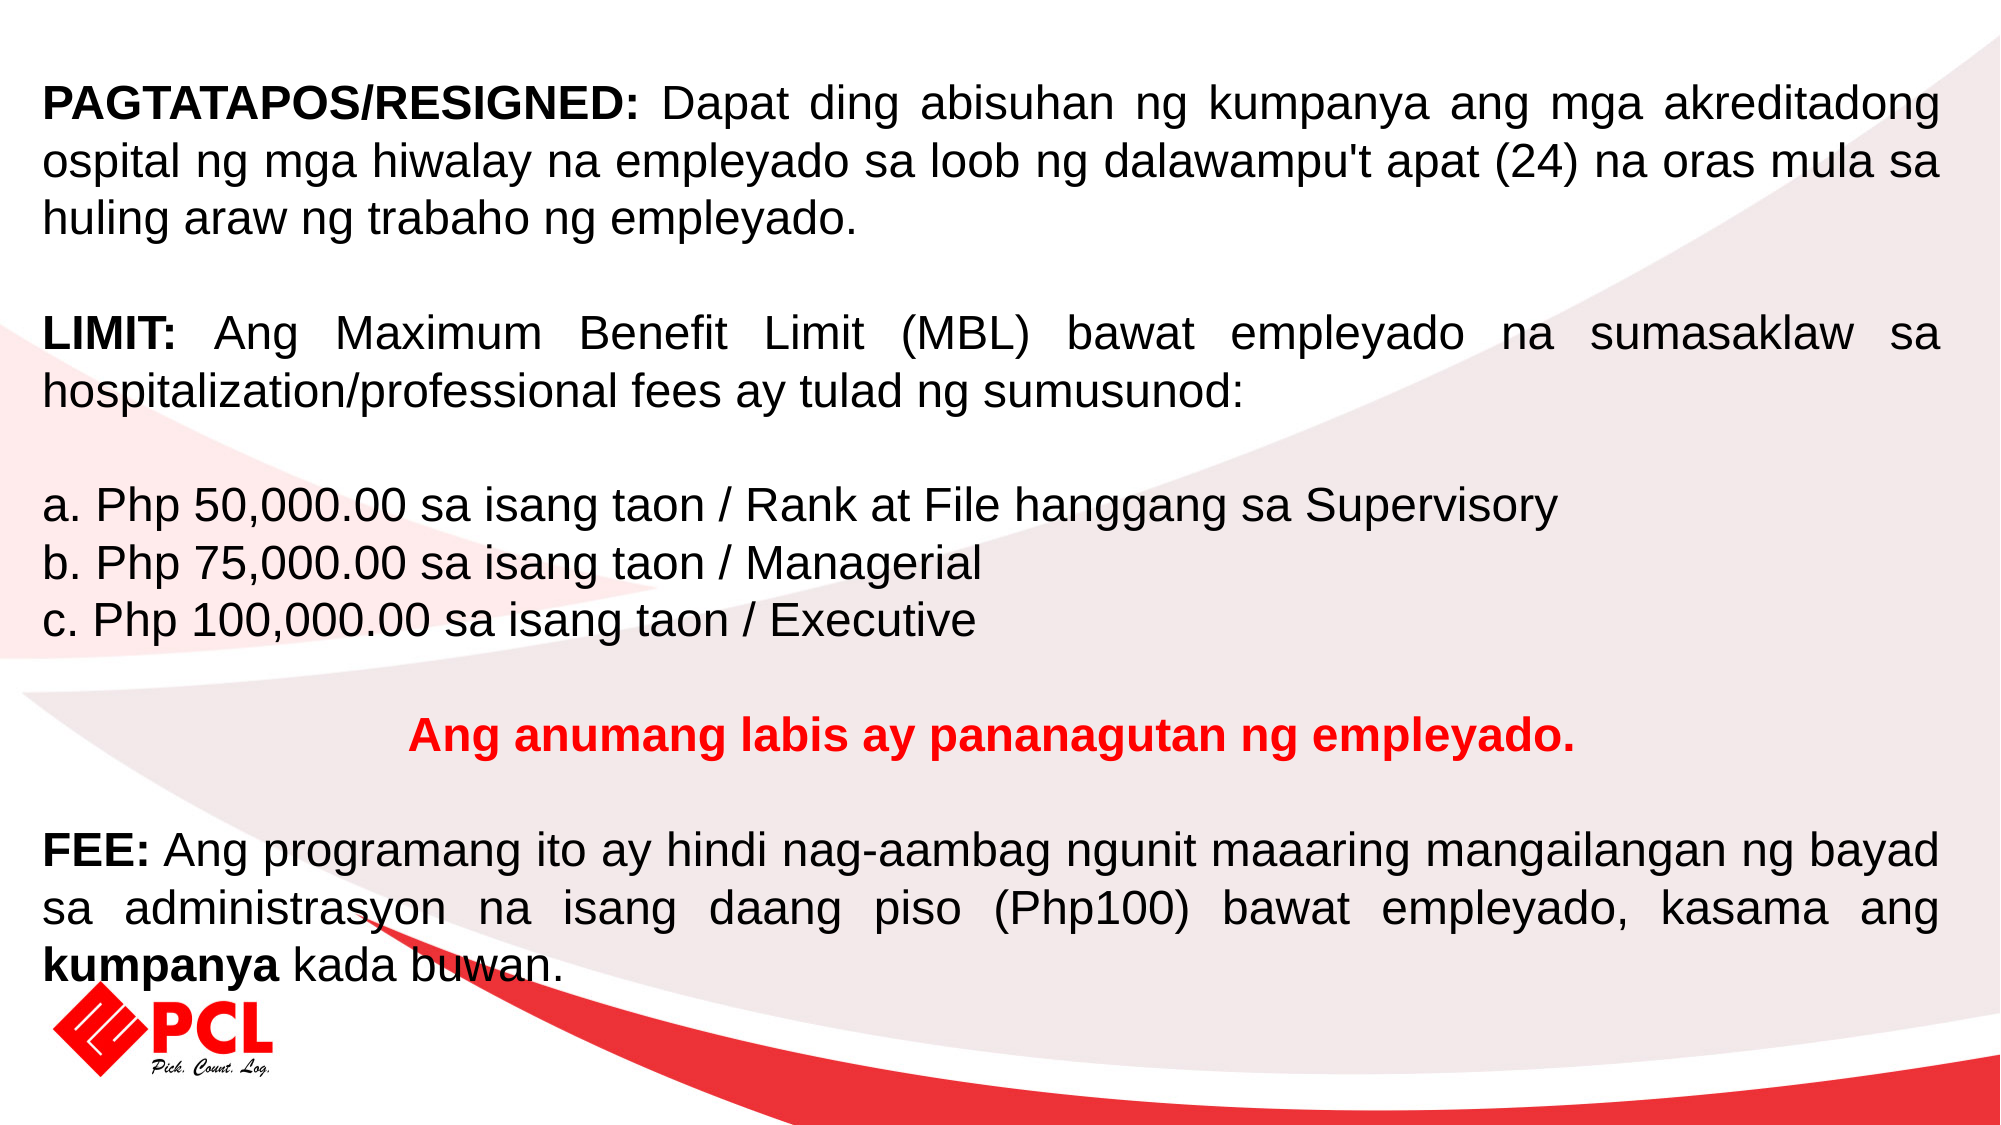

PAGTATAPOS/RESIGNED: Dapat ding abisuhan ng kumpanya ang mga akreditadong ospital ng mga hiwalay na empleyado sa loob ng dalawampu't apat (24) na oras mula sa huling araw ng trabaho ng empleyado.

LIMIT: Ang Maximum Benefit Limit (MBL) bawat empleyado na sumasaklaw sa hospitalization/professional fees ay tulad ng sumusunod:

a. Php 50,000.00 sa isang taon / Rank at File hanggang sa Supervisory
b. Php 75,000.00 sa isang taon / Managerial
c. Php 100,000.00 sa isang taon / Executive

Ang anumang labis ay pananagutan ng empleyado.

FEE: Ang programang ito ay hindi nag-aambag ngunit maaaring mangailangan ng bayad sa administrasyon na isang daang piso (Php100) bawat empleyado, kasama ang kumpanya kada buwan.